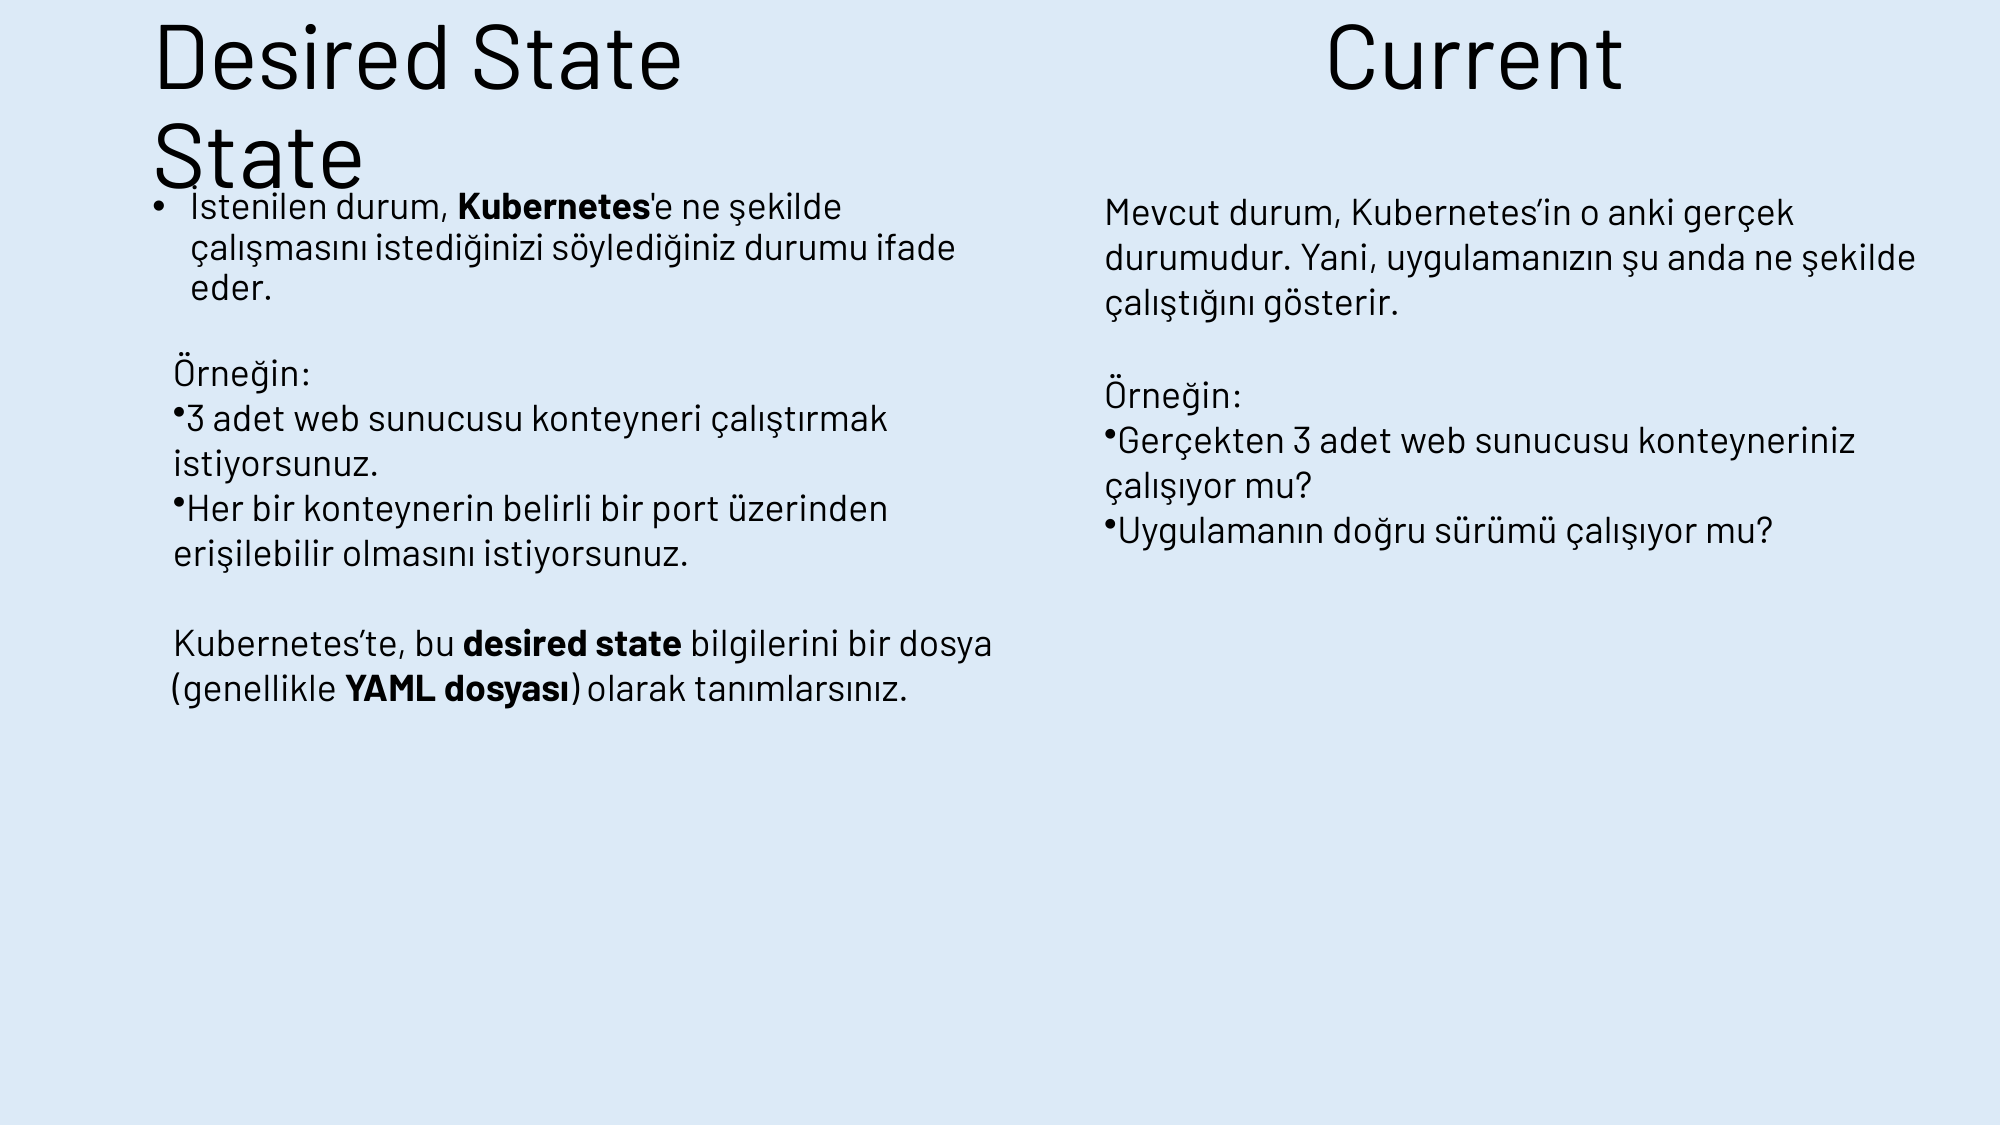

# Desired State                                   Current State
İstenilen durum, Kubernetes'e ne şekilde çalışmasını istediğinizi söylediğiniz durumu ifade eder.
Mevcut durum, Kubernetes’in o anki gerçek durumudur. Yani, uygulamanızın şu anda ne şekilde çalıştığını gösterir.
Örneğin:
3 adet web sunucusu konteyneri çalıştırmak istiyorsunuz.
Her bir konteynerin belirli bir port üzerinden erişilebilir olmasını istiyorsunuz.

Kubernetes’te, bu desired state bilgilerini bir dosya (genellikle YAML dosyası) olarak tanımlarsınız.

Örneğin:
Gerçekten 3 adet web sunucusu konteyneriniz çalışıyor mu?
Uygulamanın doğru sürümü çalışıyor mu?